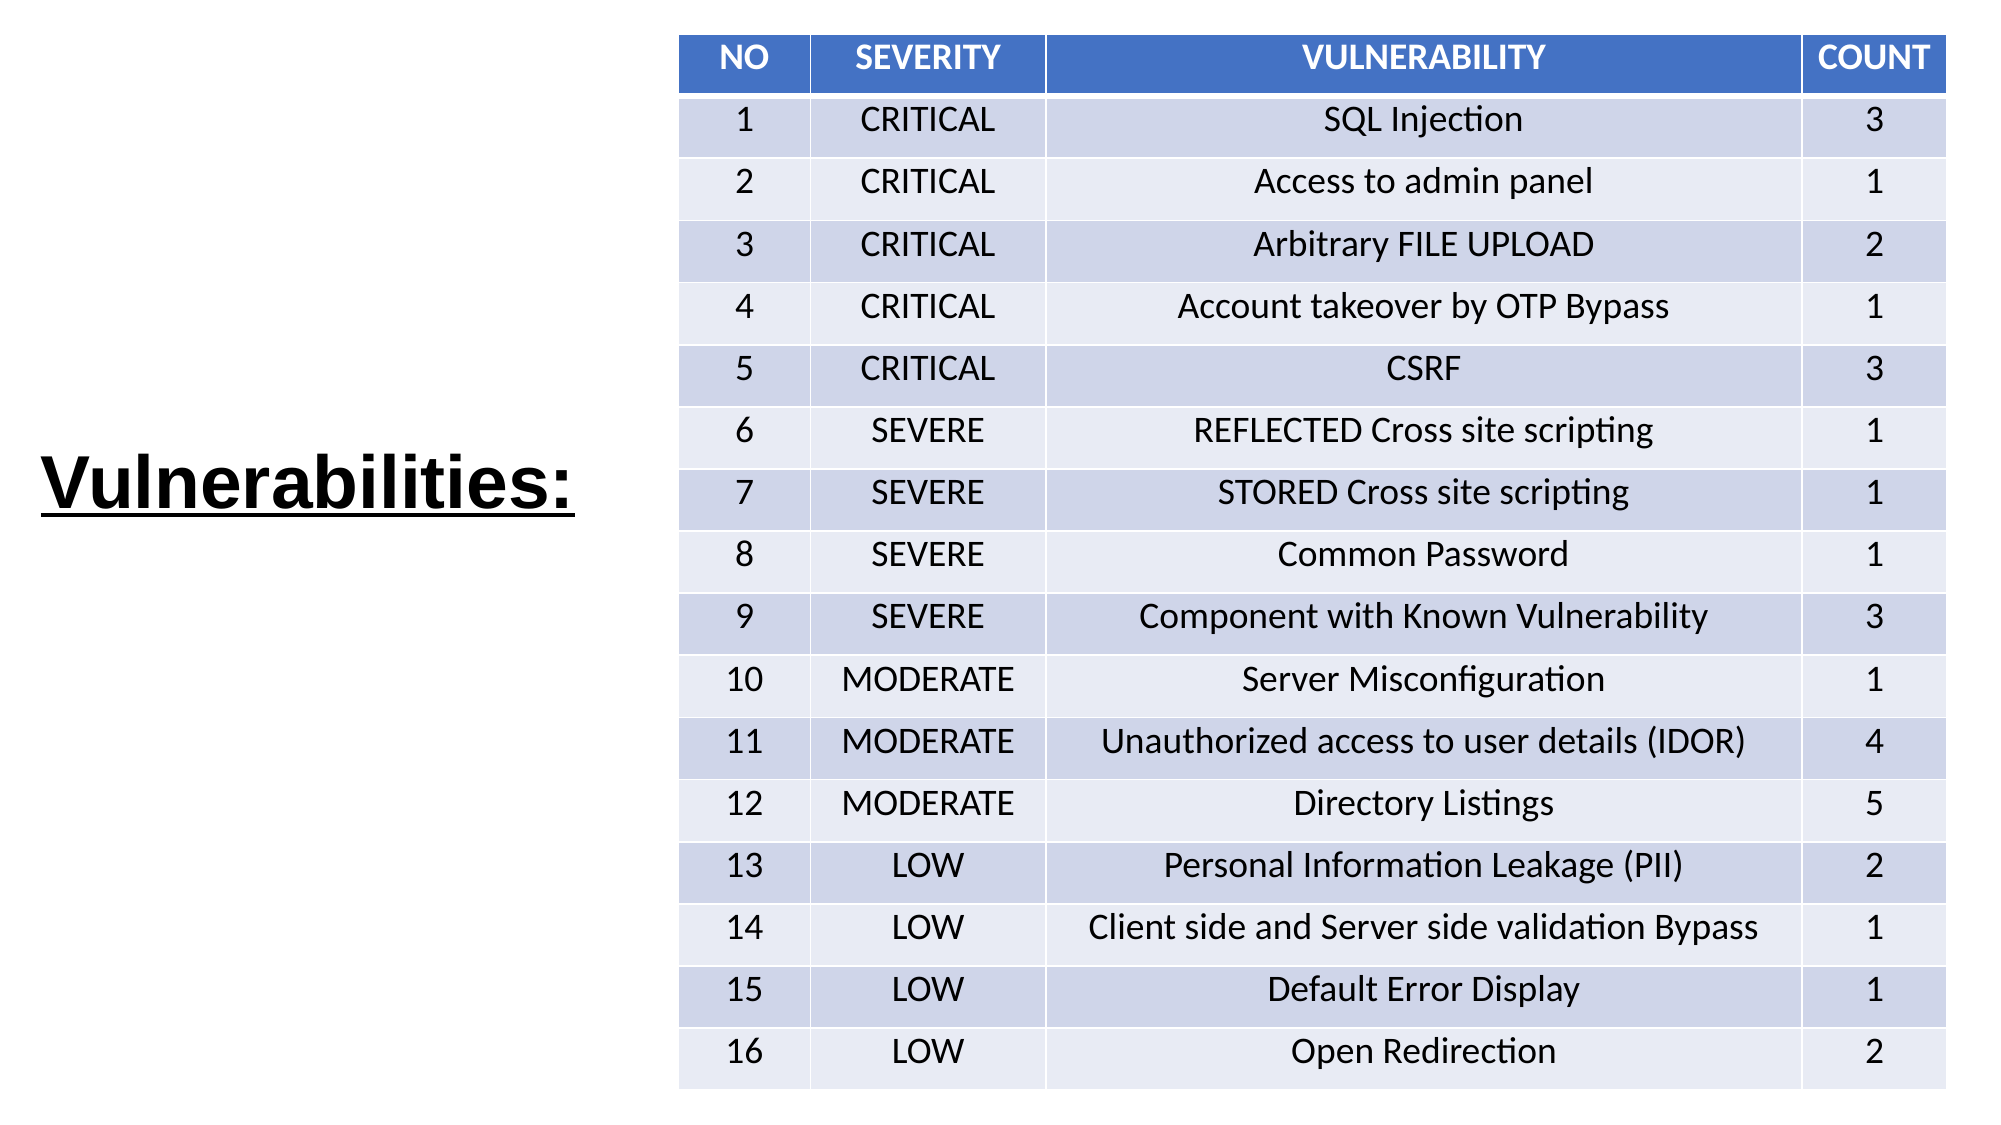

| NO | SEVERITY | VULNERABILITY | COUNT |
| --- | --- | --- | --- |
| 1 | CRITICAL | SQL Injection | 3 |
| 2 | CRITICAL | Access to admin panel | 1 |
| 3 | CRITICAL | Arbitrary FILE UPLOAD | 2 |
| 4 | CRITICAL | Account takeover by OTP Bypass | 1 |
| 5 | CRITICAL | CSRF | 3 |
| 6 | SEVERE | REFLECTED Cross site scripting | 1 |
| 7 | SEVERE | STORED Cross site scripting | 1 |
| 8 | SEVERE | Common Password | 1 |
| 9 | SEVERE | Component with Known Vulnerability | 3 |
| 10 | MODERATE | Server Misconfiguration | 1 |
| 11 | MODERATE | Unauthorized access to user details (IDOR) | 4 |
| 12 | MODERATE | Directory Listings | 5 |
| 13 | LOW | Personal Information Leakage (PII) | 2 |
| 14 | LOW | Client side and Server side validation Bypass | 1 |
| 15 | LOW | Default Error Display | 1 |
| 16 | LOW | Open Redirection | 2 |
# Vulnerabilities: